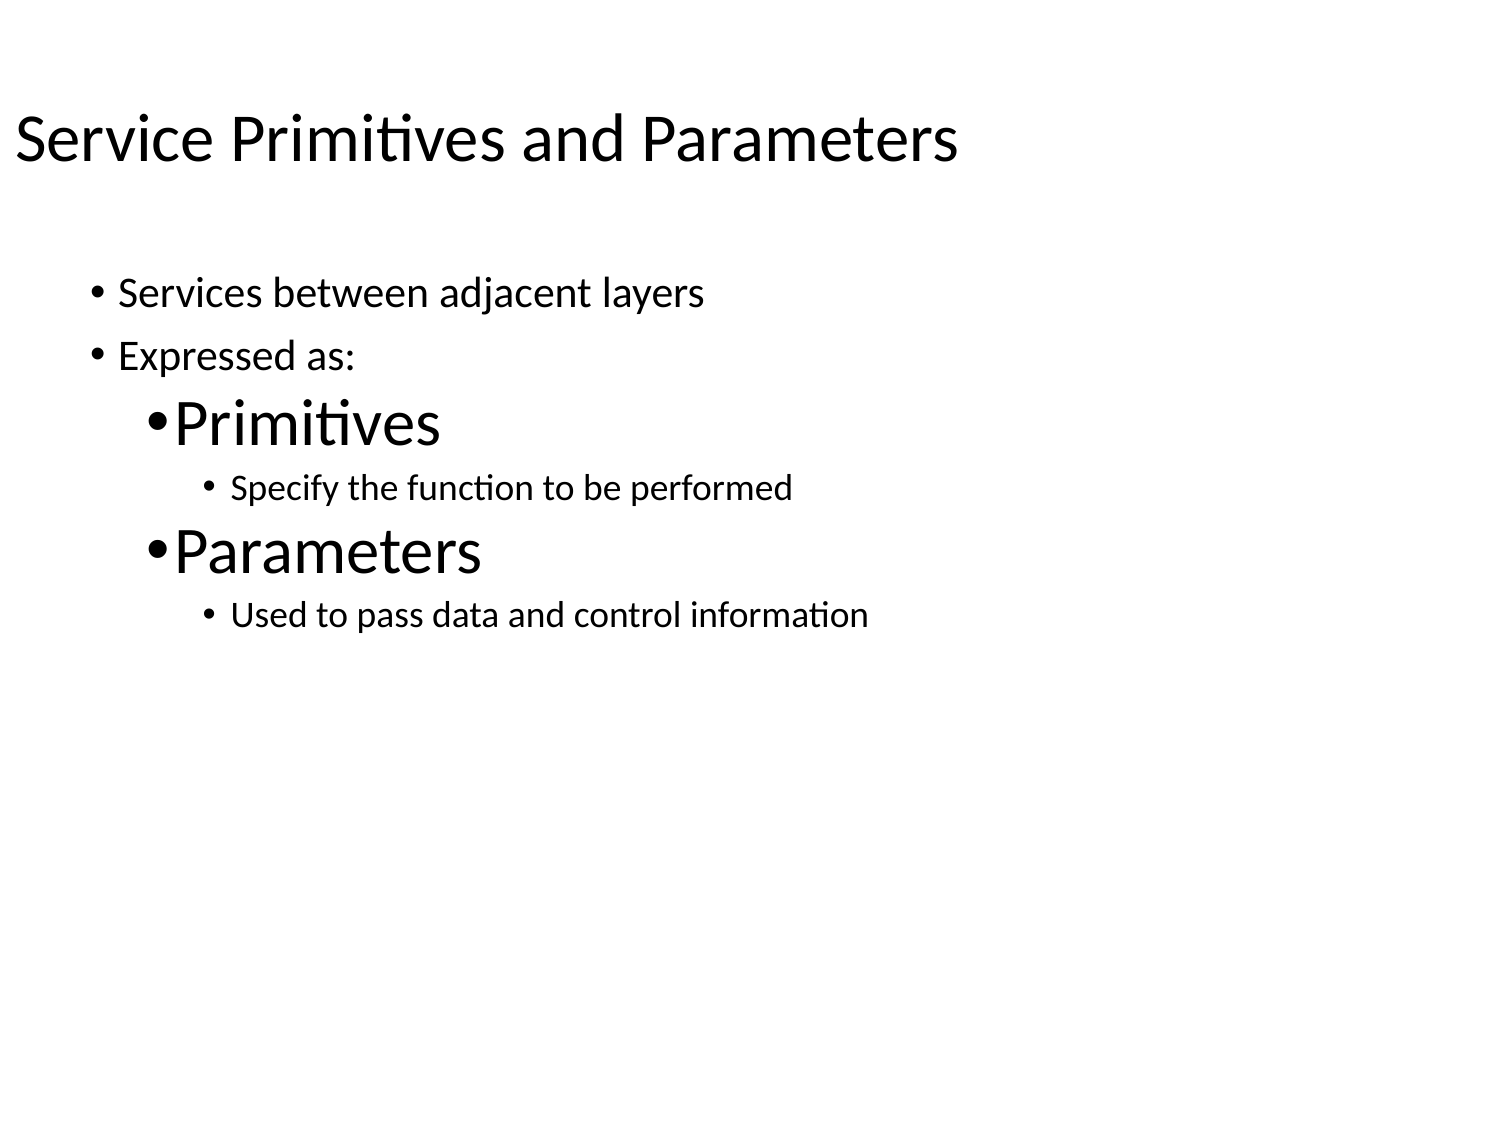

# Service Primitives and Parameters
Services between adjacent layers
Expressed as:
Primitives
Specify the function to be performed
Parameters
Used to pass data and control information